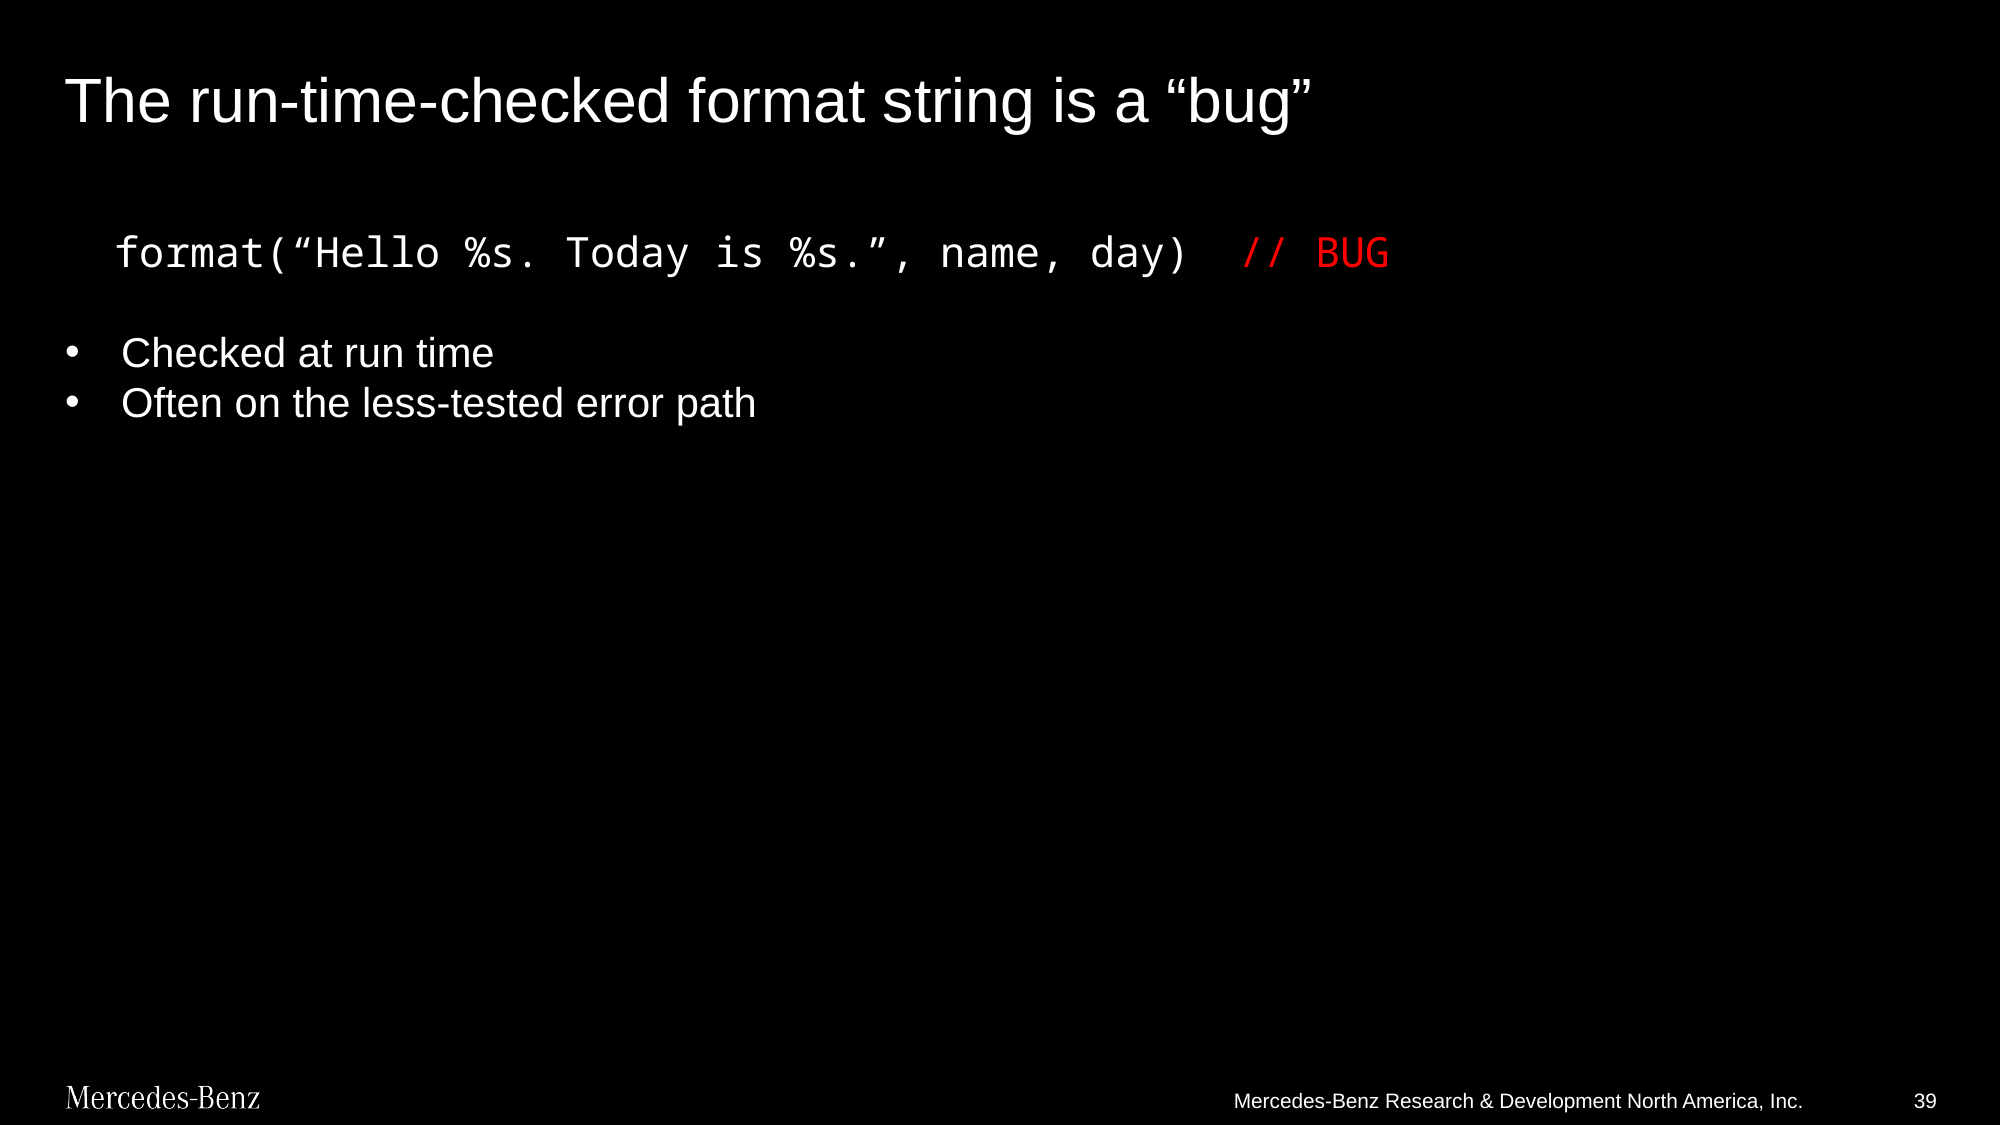

# The run-time-checked format string is a “bug”
  format(“Hello %s. Today is %s.”, name, day)  // BUG

Checked at run time
Often on the less-tested error path

Mercedes-Benz Research & Development North America, Inc.
39